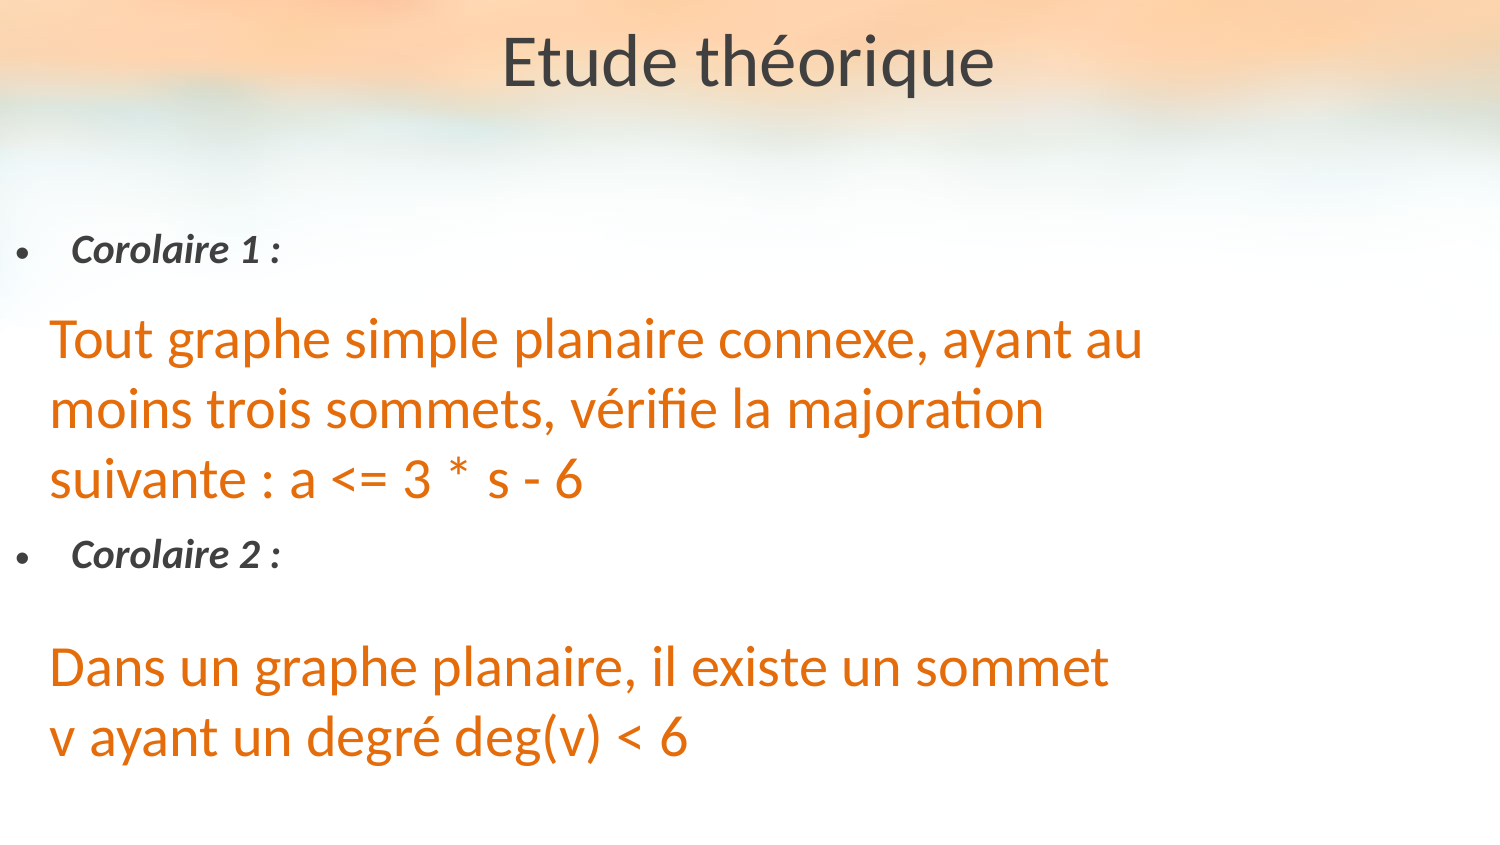

Corolaire 1 :

Etude théorique
Tout graphe simple planaire connexe, ayant au
moins trois sommets, vérifie la majoration suivante : a <= 3 * s - 6
Corolaire 2 :

Dans un graphe planaire, il existe un sommet
v ayant un degré deg(v) < 6